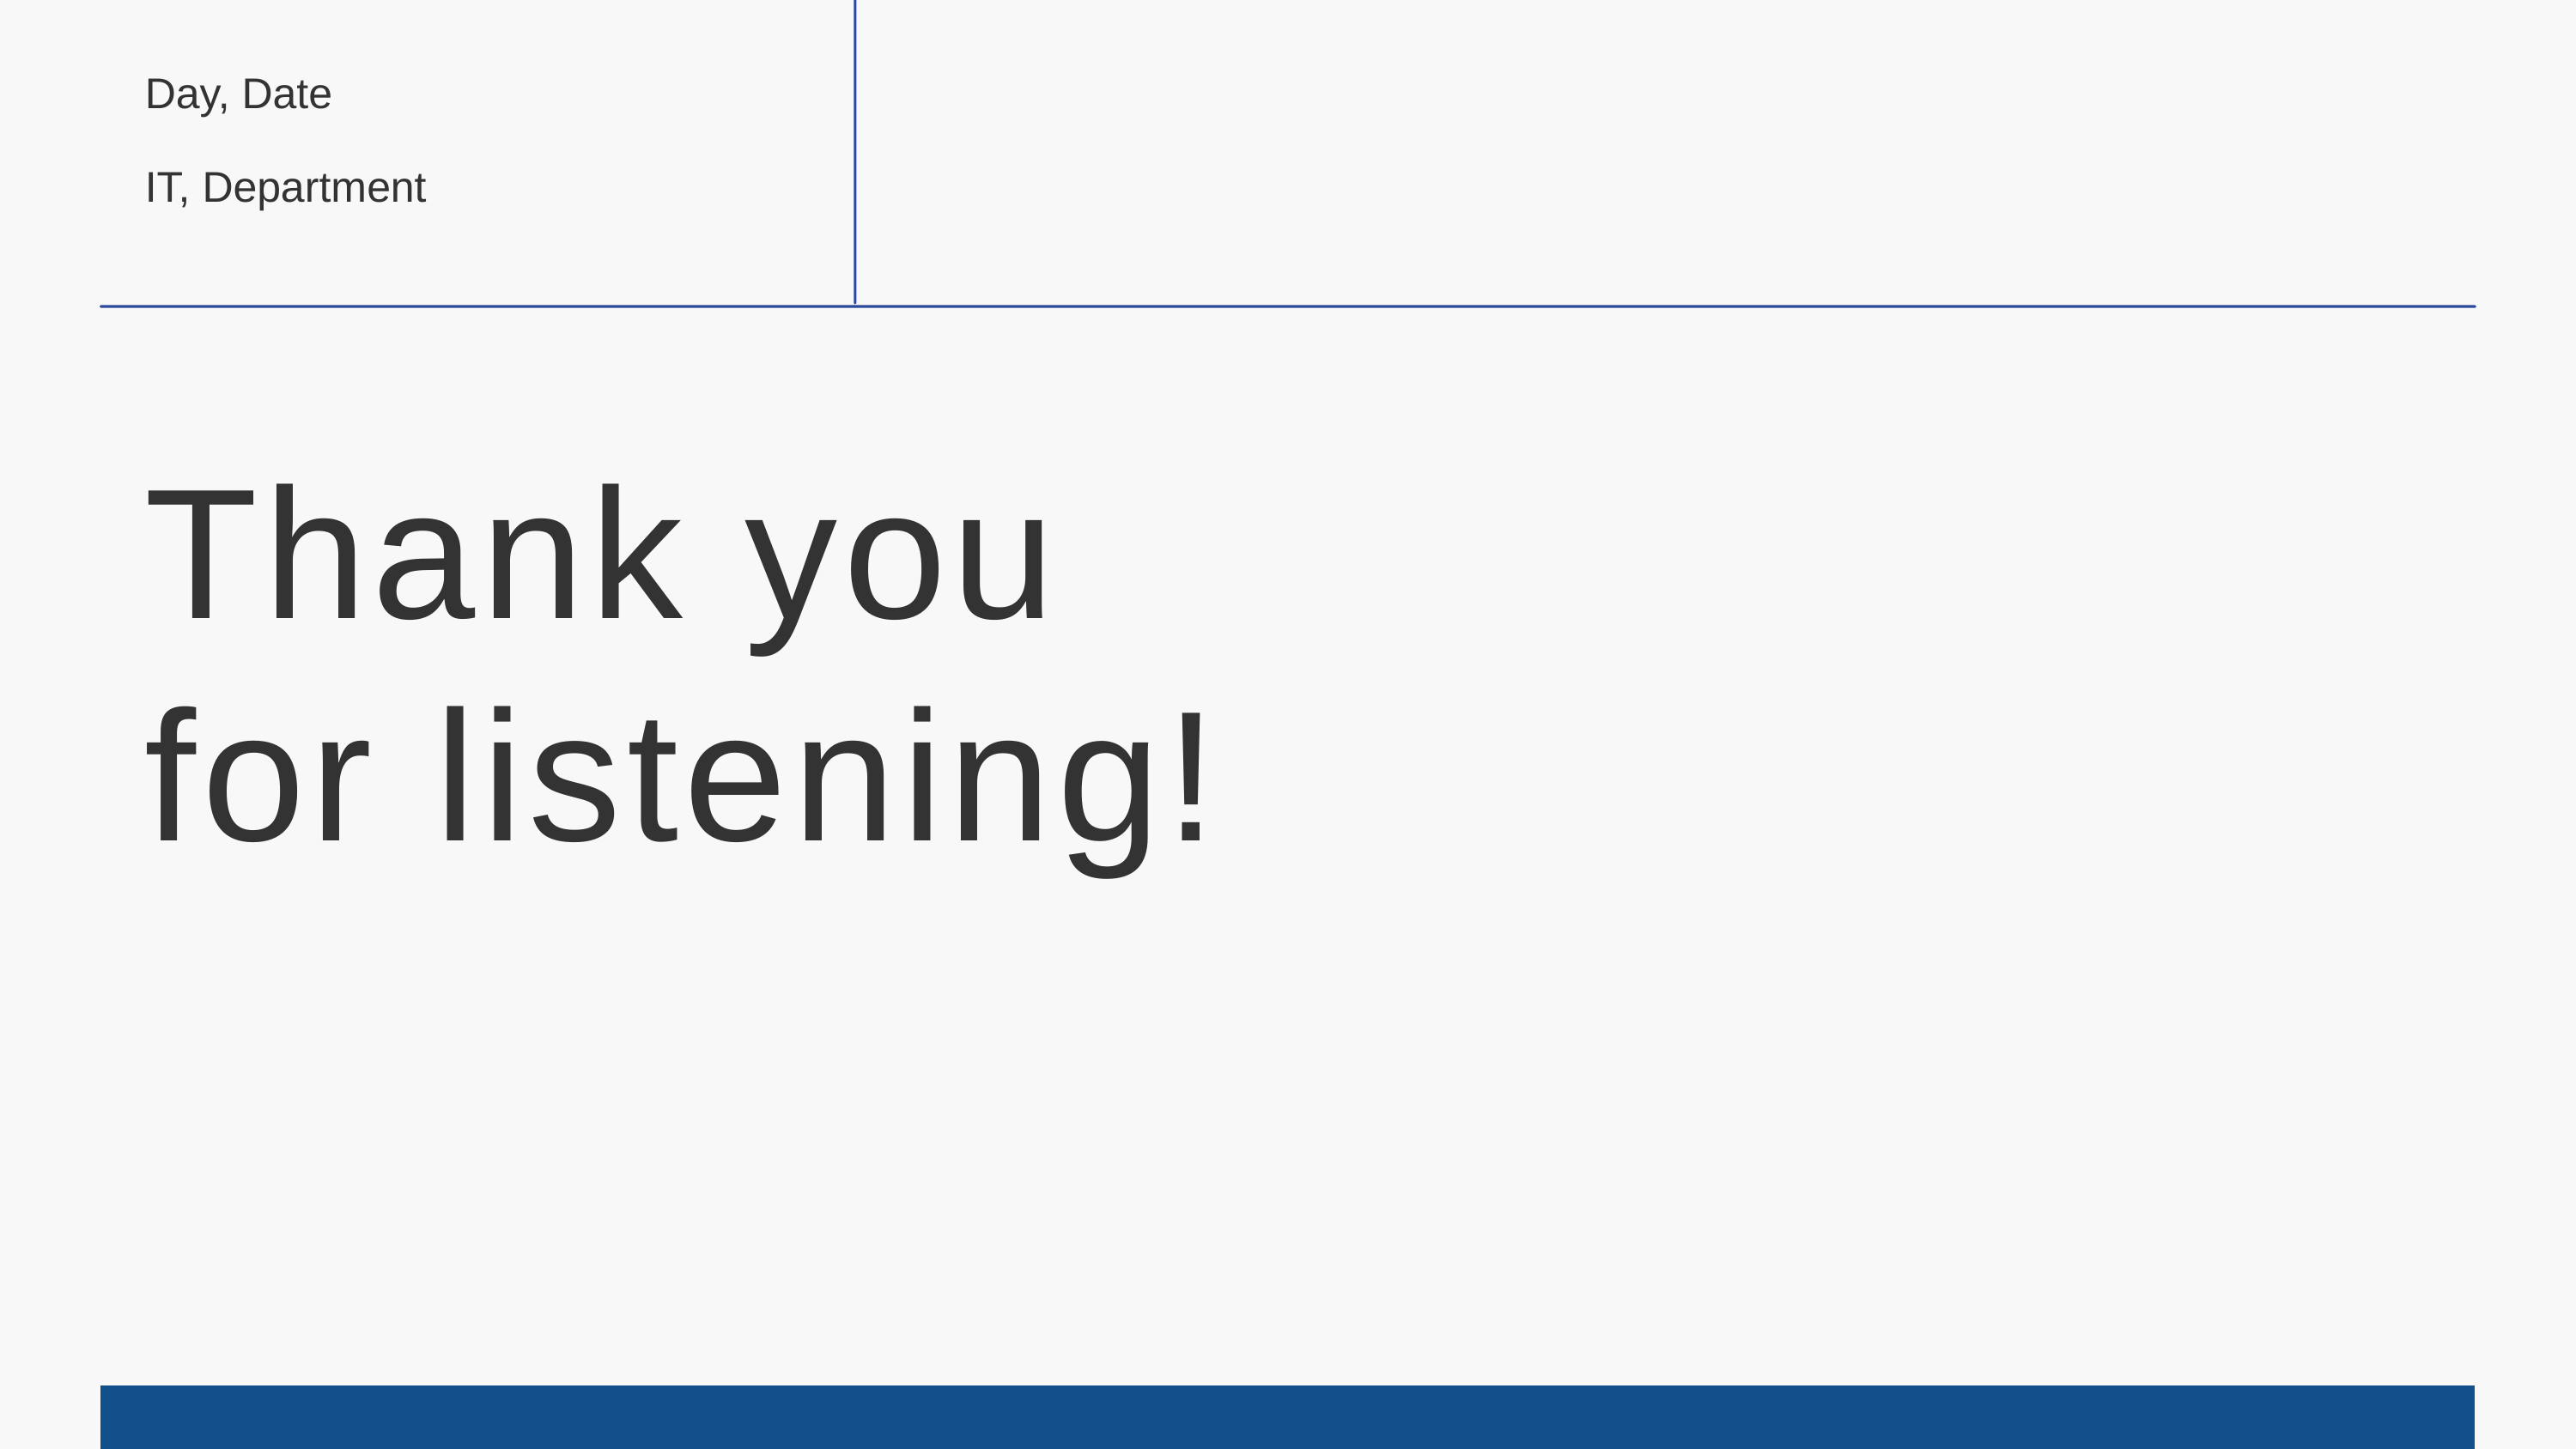

Day, Date
IT, Department

STUDENT

Thank you
for listening!